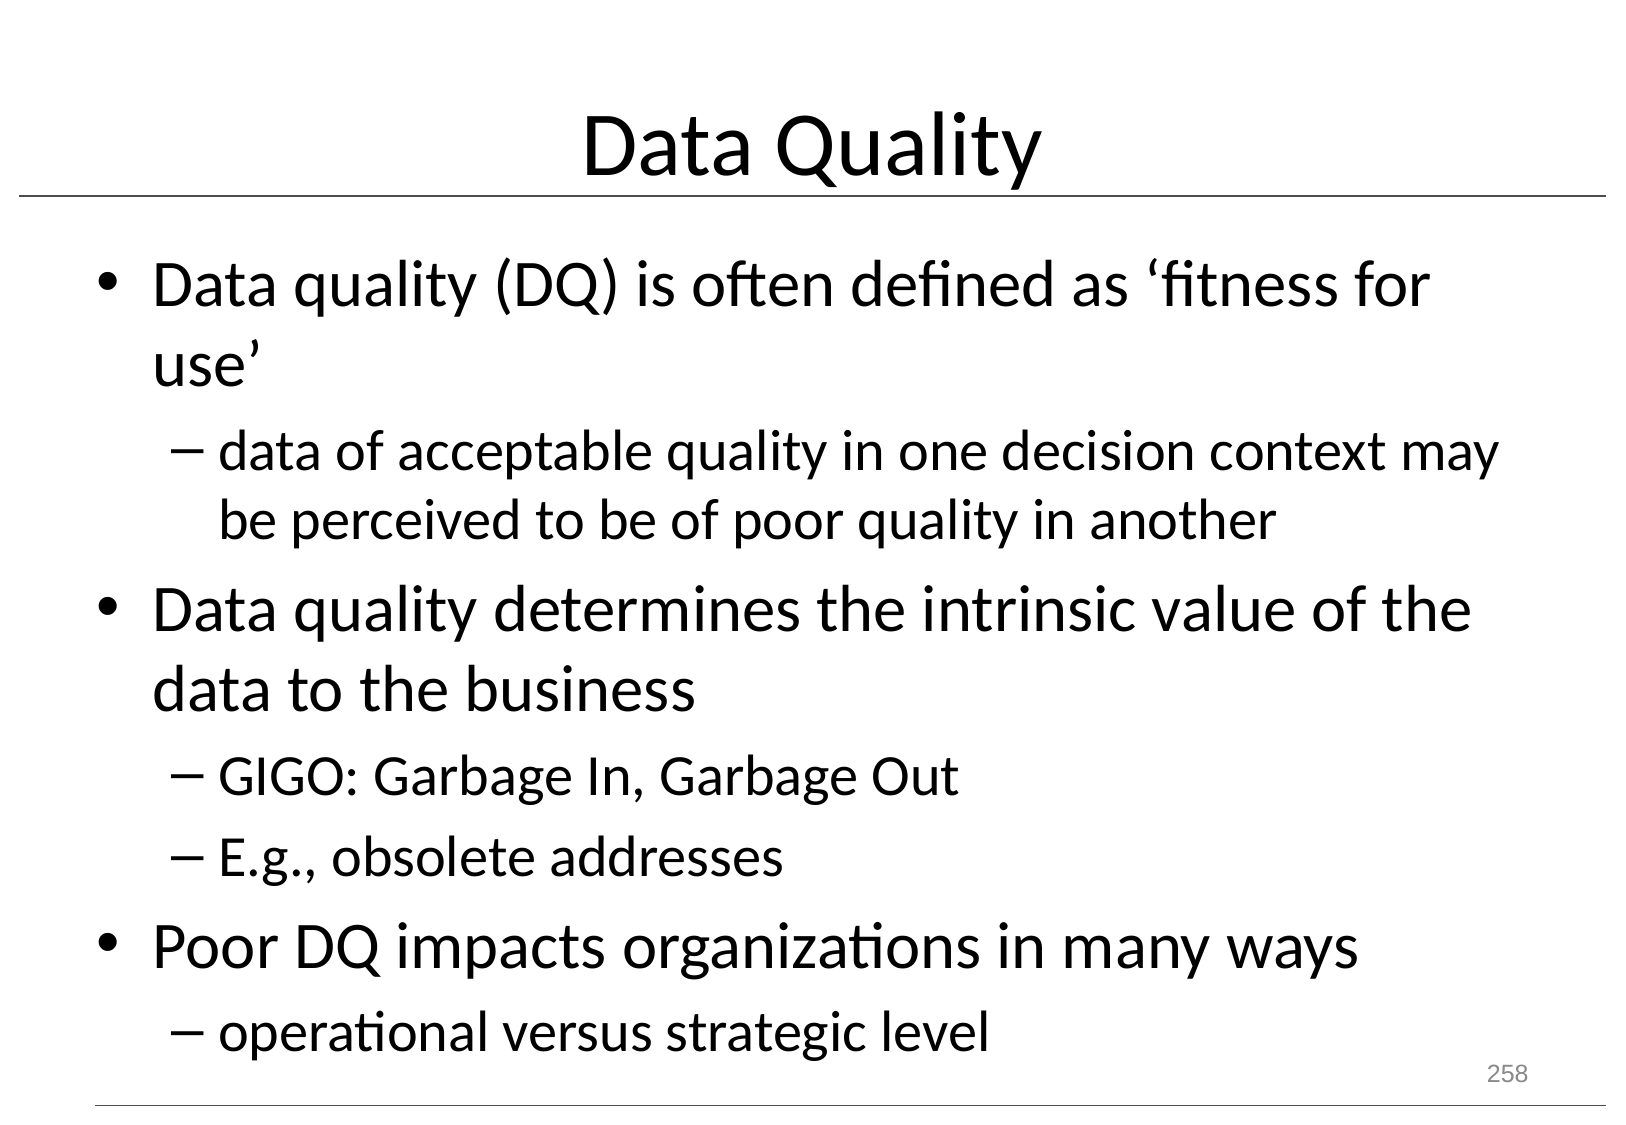

# Data Quality
Data quality (DQ) is often defined as ‘fitness for use’
data of acceptable quality in one decision context may be perceived to be of poor quality in another
Data quality determines the intrinsic value of the data to the business
GIGO: Garbage In, Garbage Out
E.g., obsolete addresses
Poor DQ impacts organizations in many ways
operational versus strategic level
258